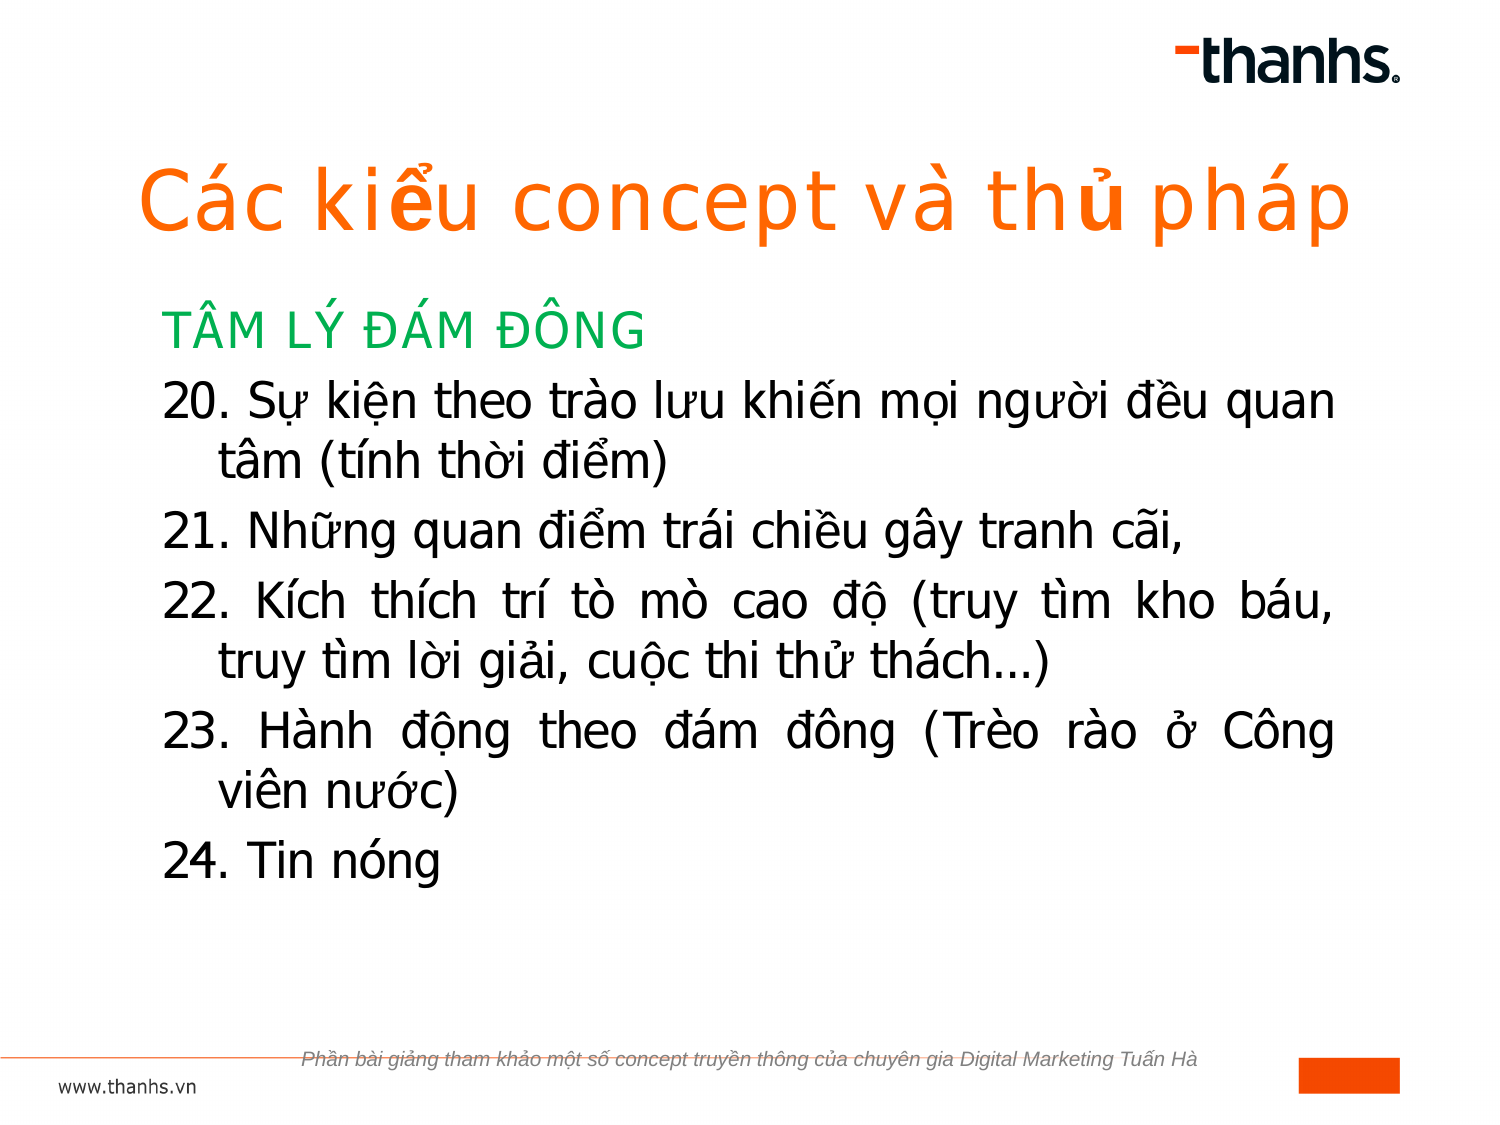

# Các kiểu concept và thủ pháp
TÂM LÝ ĐÁM ĐÔNG
20. Sự kiện theo trào lưu khiến mọi người đều quan tâm (tính thời điểm)
21. Những quan điểm trái chiều gây tranh cãi,
22. Kích thích trí tò mò cao độ (truy tìm kho báu, truy tìm lời giải, cuộc thi thử thách…)
23. Hành động theo đám đông (Trèo rào ở Công viên nước)
24. Tin nóng
Phần bài giảng tham khảo một số concept truyền thông của chuyên gia Digital Marketing Tuấn Hà